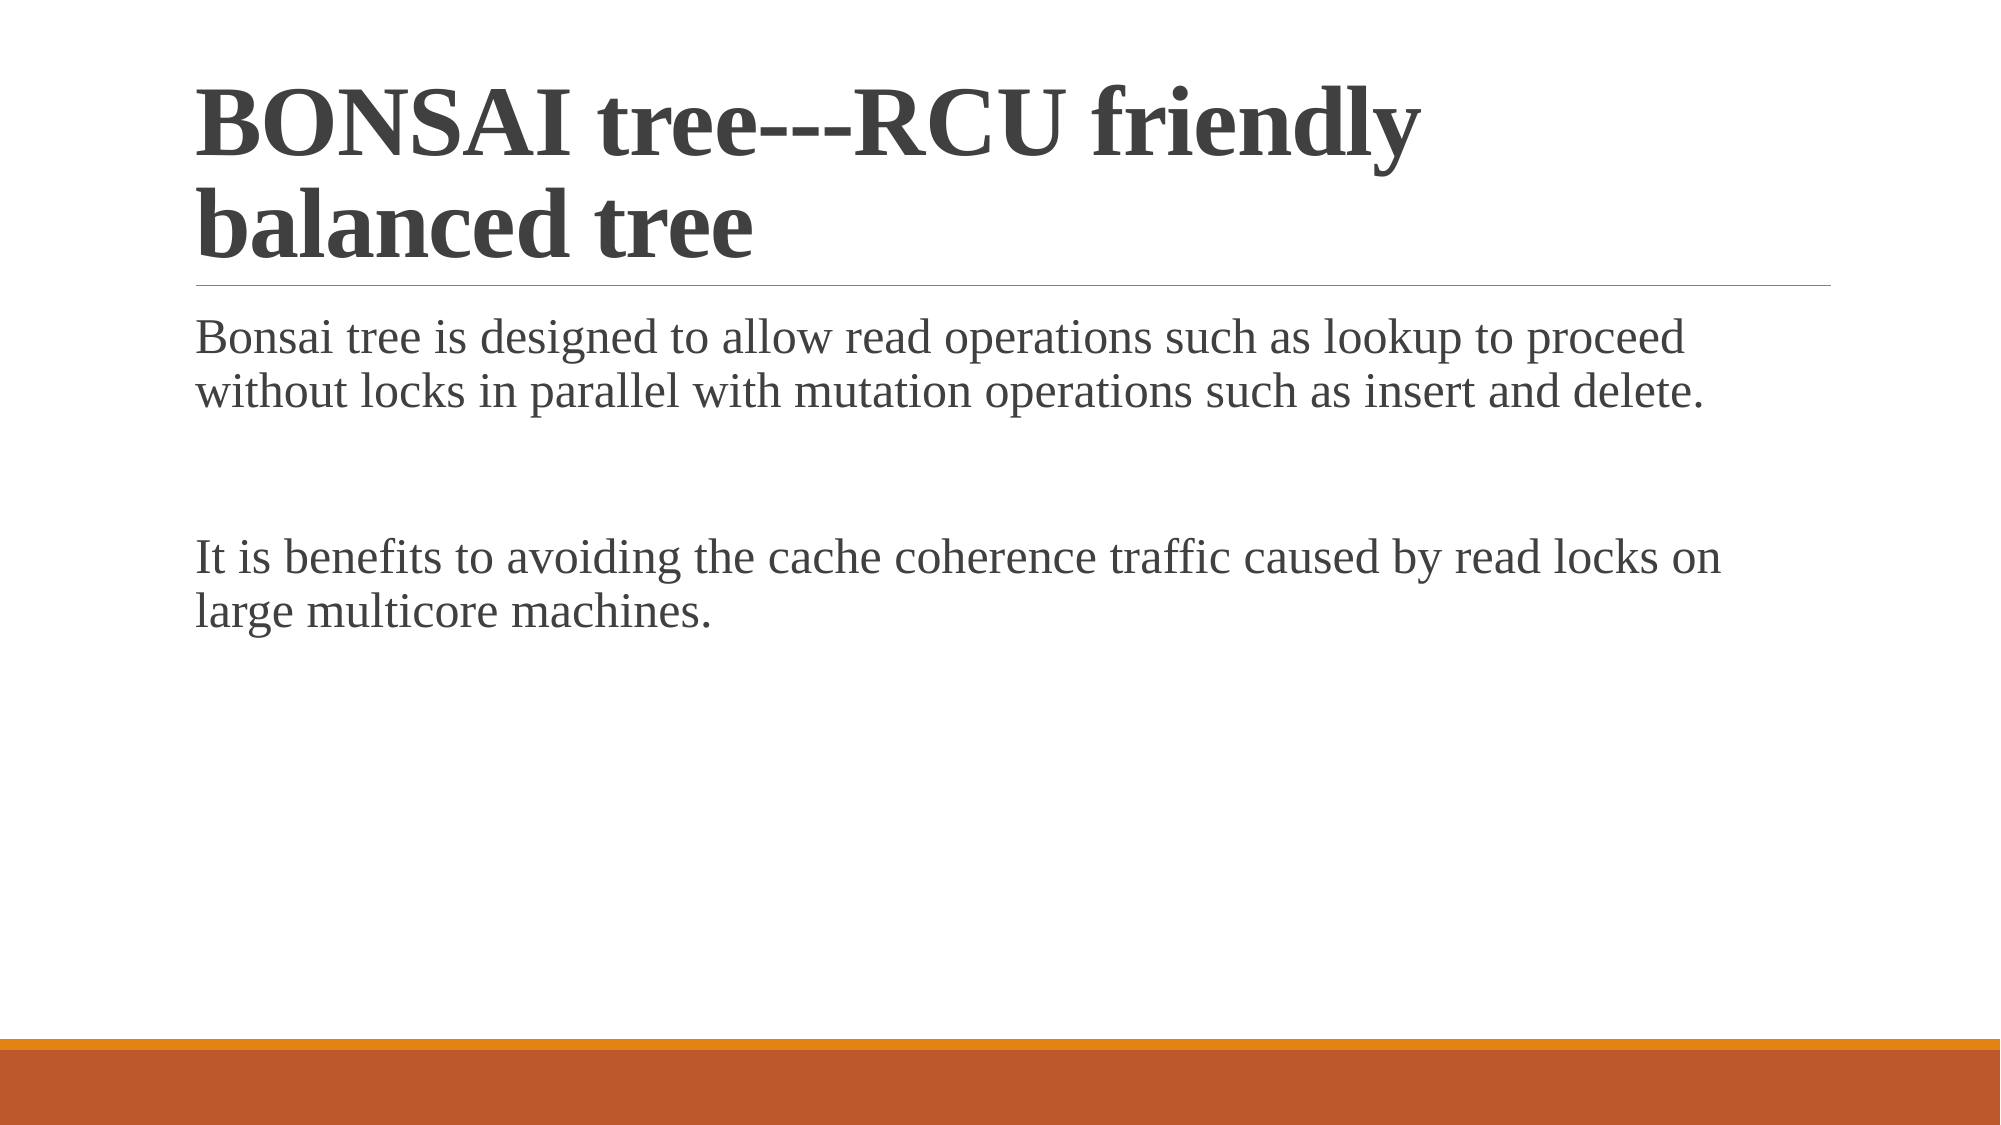

# BONSAI tree---RCU friendly balanced tree
Bonsai tree is designed to allow read operations such as lookup to proceed without locks in parallel with mutation operations such as insert and delete.

It is benefits to avoiding the cache coherence traffic caused by read locks on large multicore machines.